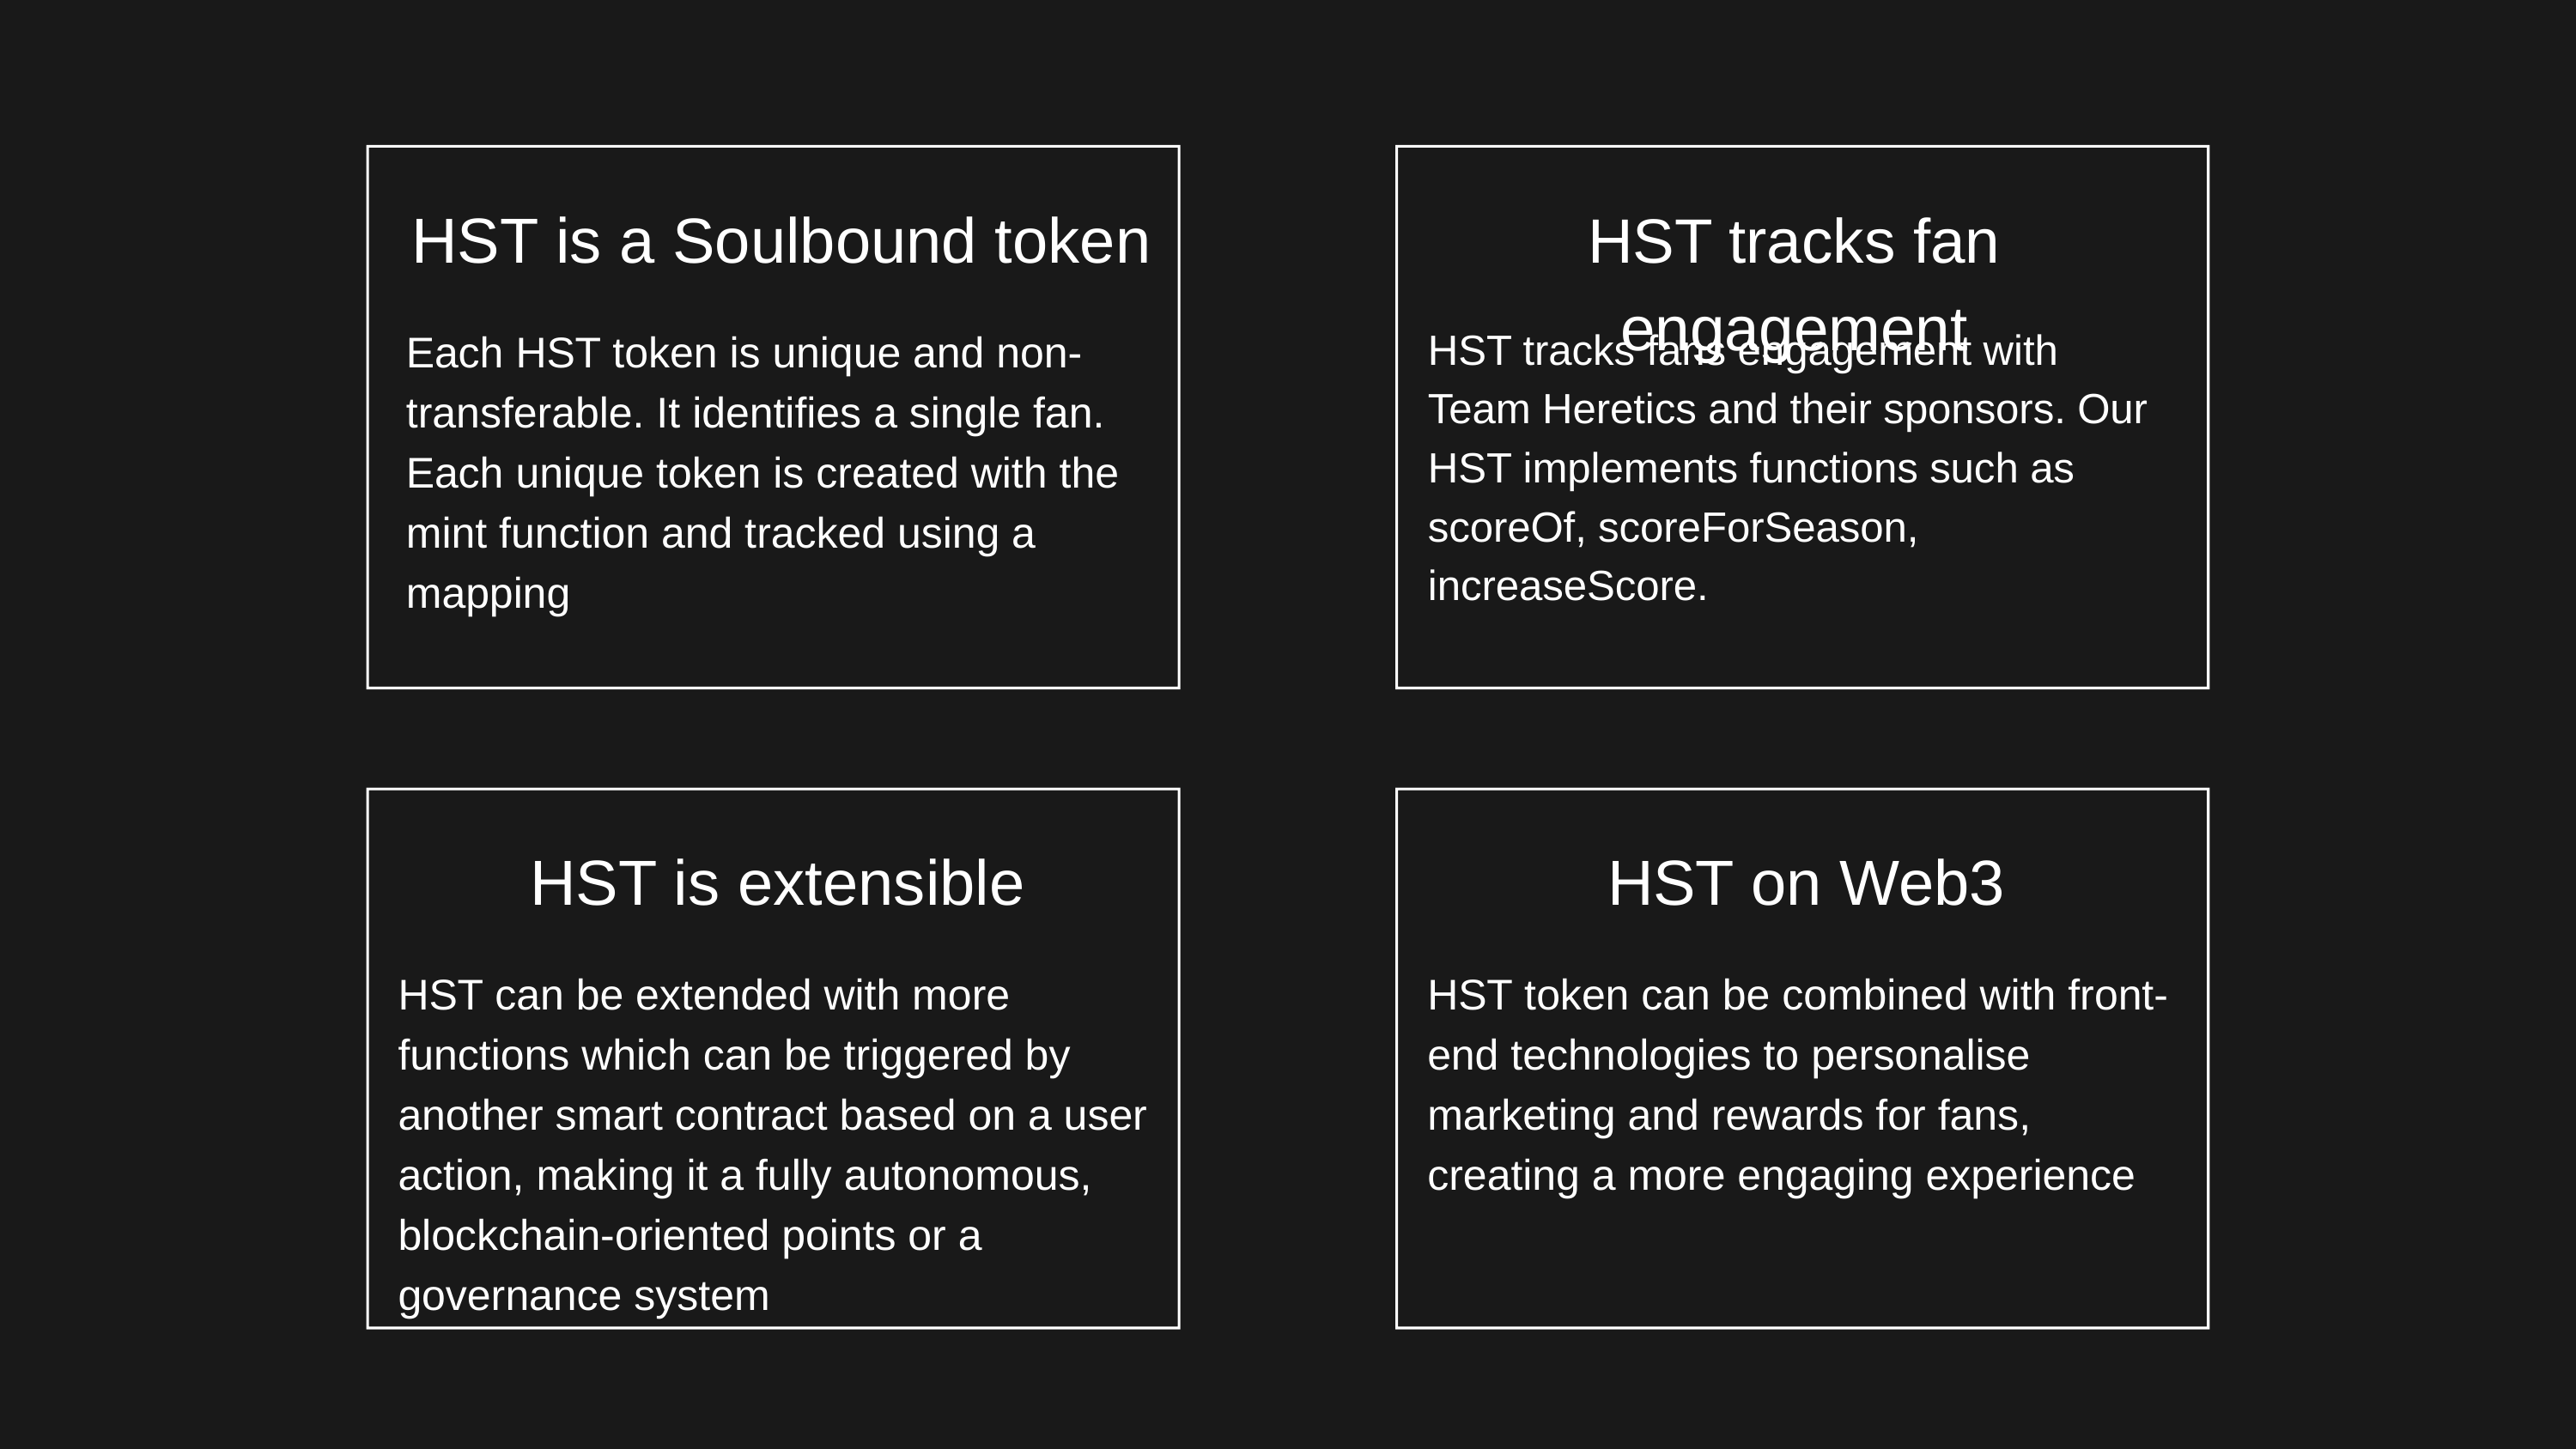

HST is a Soulbound token
Each HST token is unique and non-transferable. It identifies a single fan. Each unique token is created with the mint function and tracked using a mapping
HST tracks fan engagement
HST tracks fans engagement with Team Heretics and their sponsors. Our HST implements functions such as scoreOf, scoreForSeason, increaseScore.

HST is extensible
HST can be extended with more functions which can be triggered by another smart contract based on a user action, making it a fully autonomous, blockchain-oriented points or a governance system
HST on Web3
HST token can be combined with front-end technologies to personalise marketing and rewards for fans, creating a more engaging experience